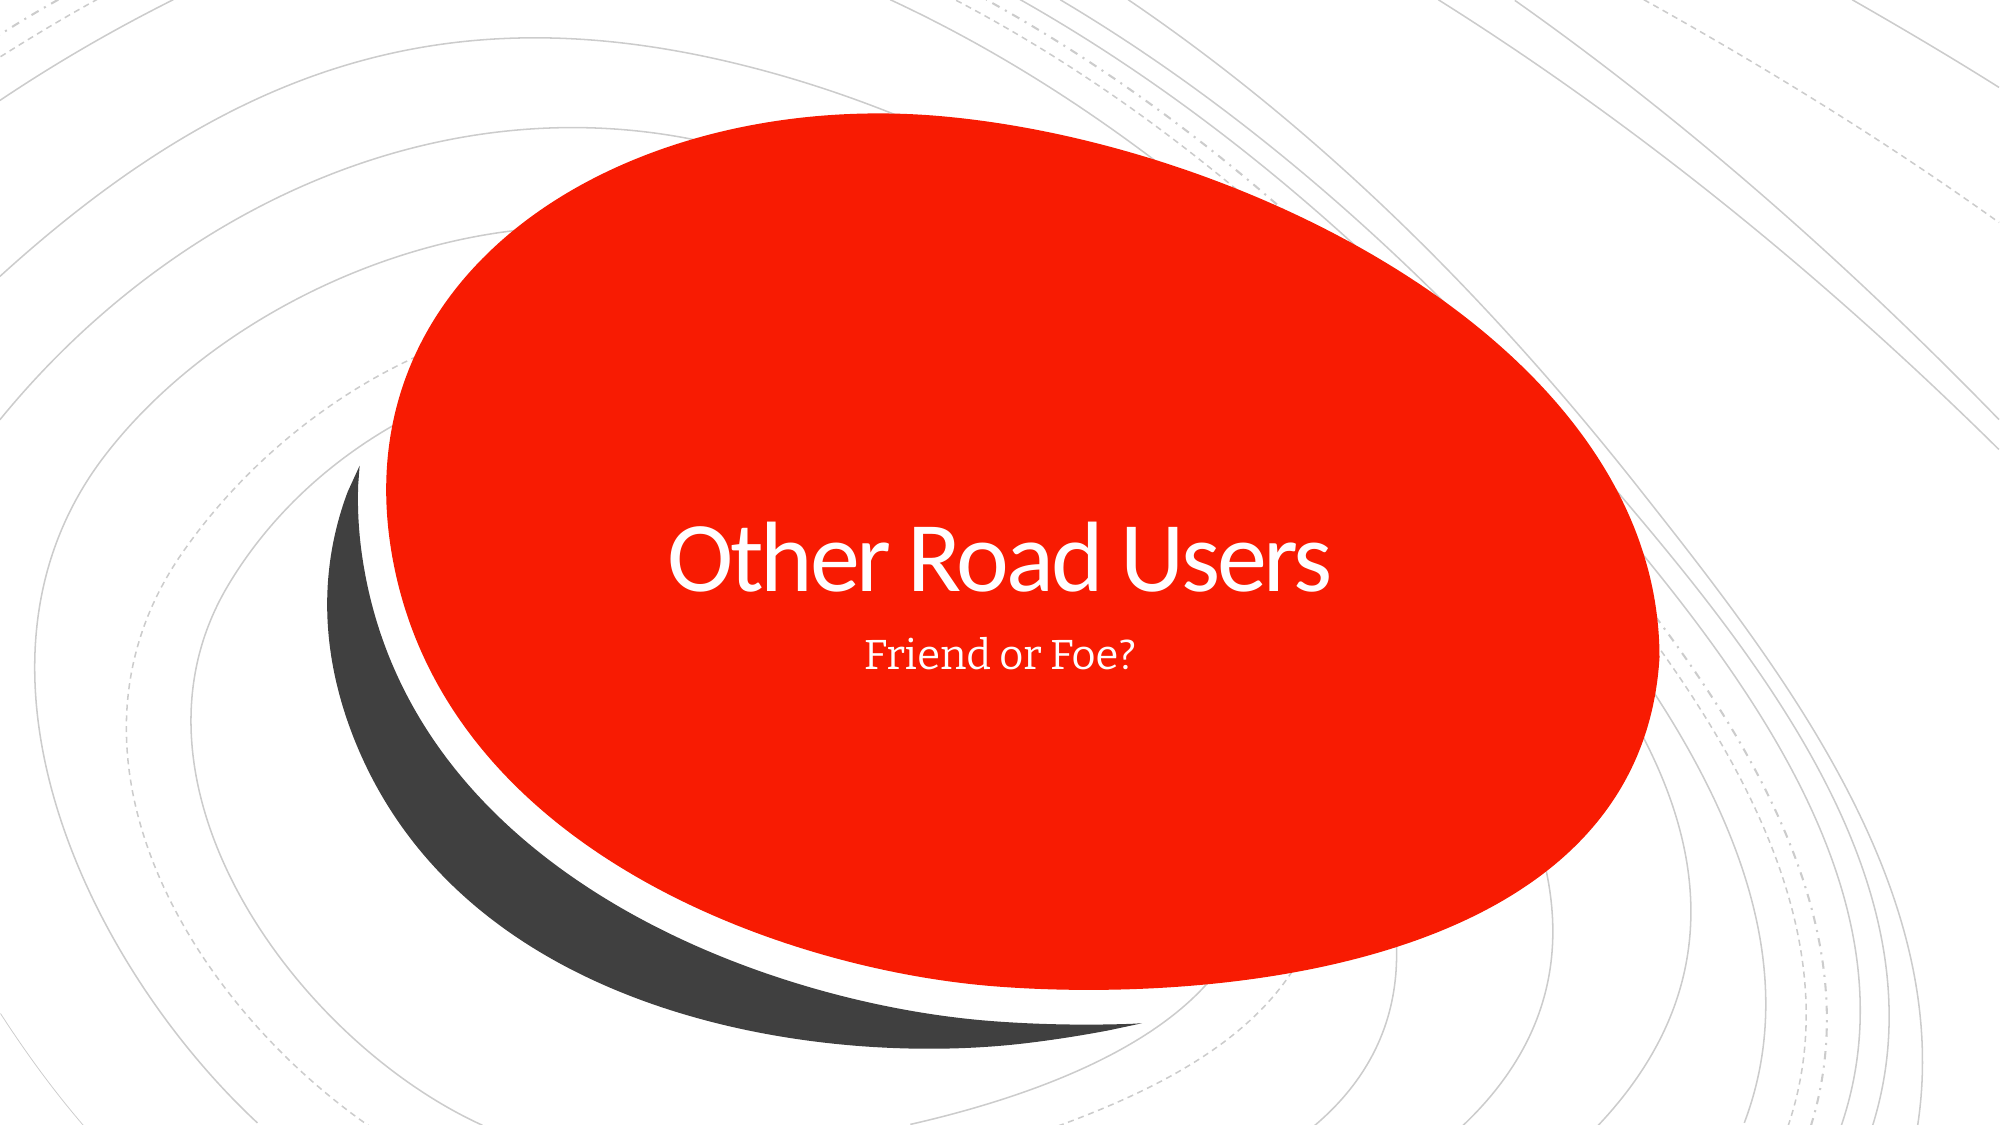

# Other Road Users

Friend or Foe?